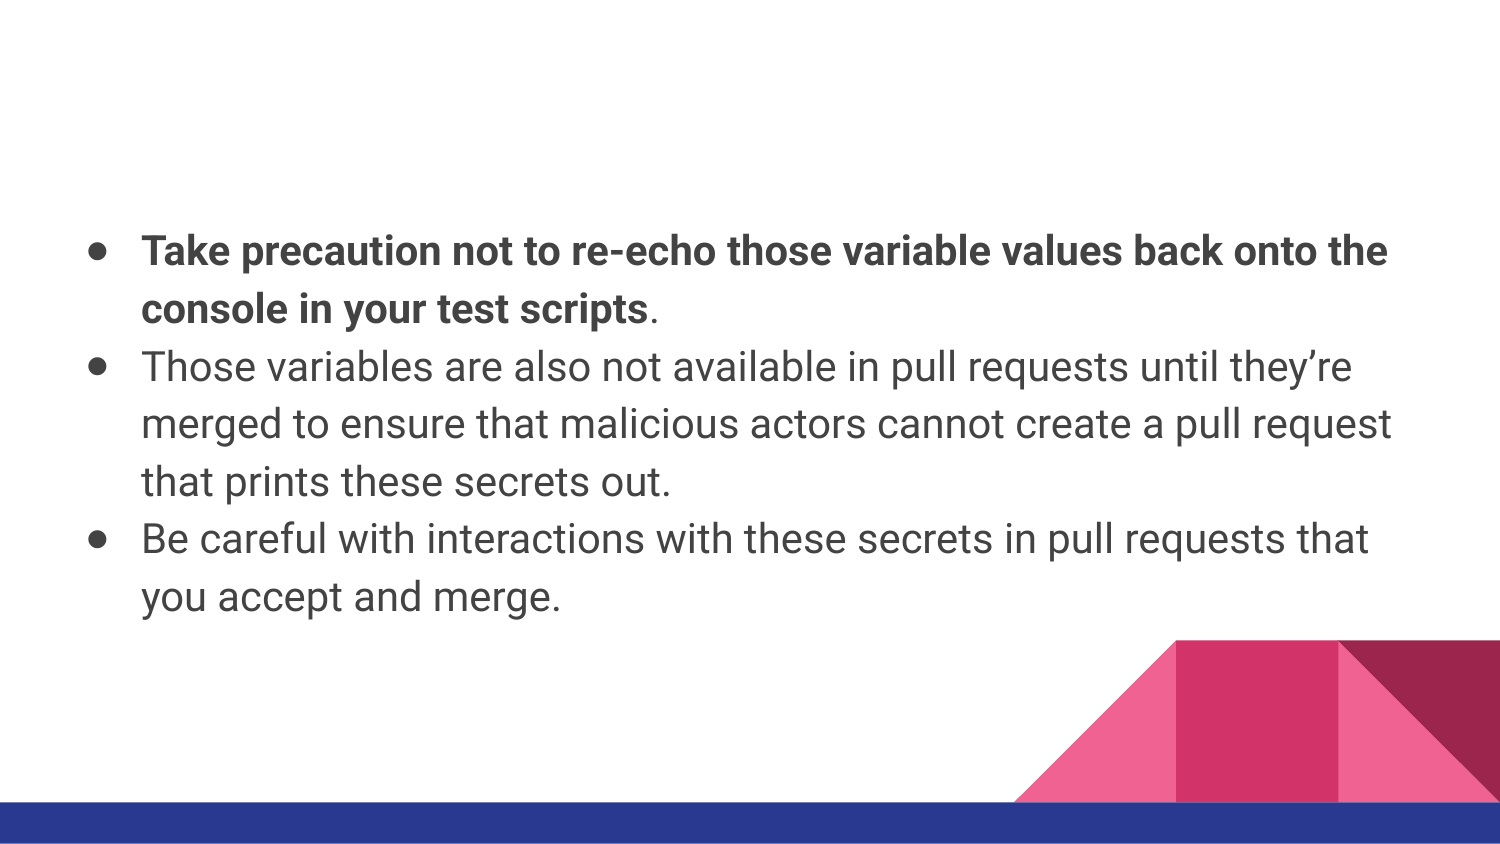

#
Take precaution not to re-echo those variable values back onto the console in your test scripts.
Those variables are also not available in pull requests until they’re merged to ensure that malicious actors cannot create a pull request that prints these secrets out.
Be careful with interactions with these secrets in pull requests that you accept and merge.